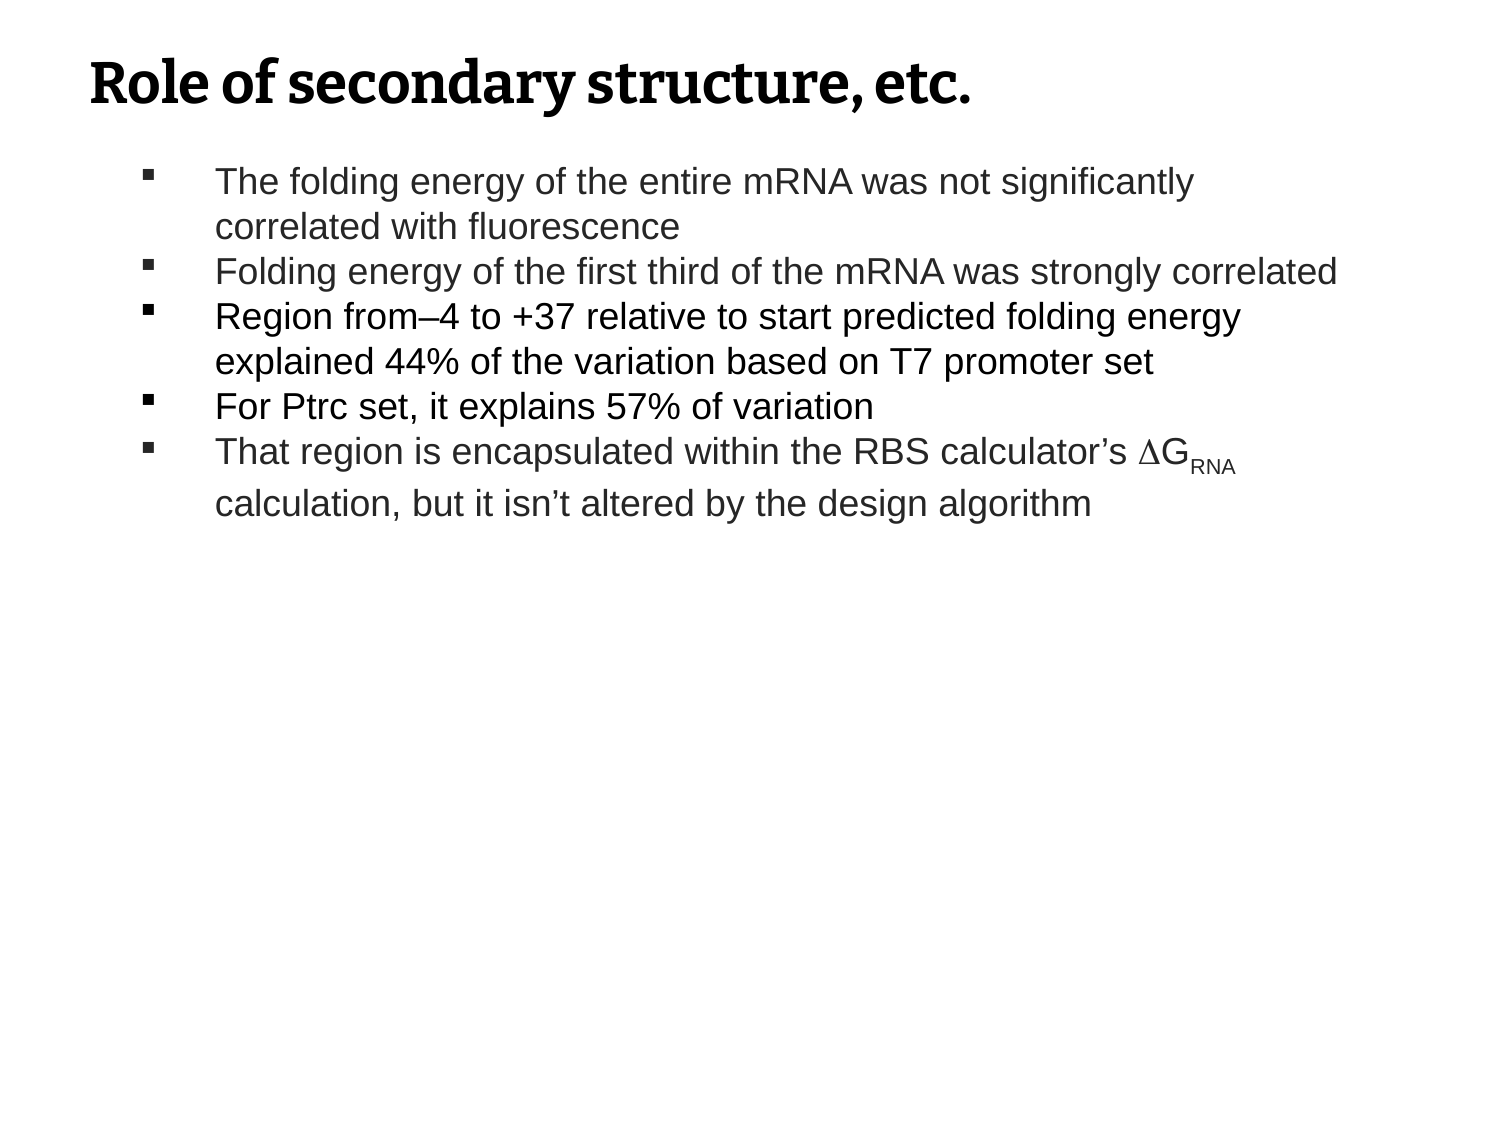

Role of secondary structure, etc.
The folding energy of the entire mRNA was not significantly correlated with fluorescence
Folding energy of the first third of the mRNA was strongly correlated
Region from–4 to +37 relative to start predicted folding energy explained 44% of the variation based on T7 promoter set
For Ptrc set, it explains 57% of variation
That region is encapsulated within the RBS calculator’s ΔGRNA calculation, but it isn’t altered by the design algorithm